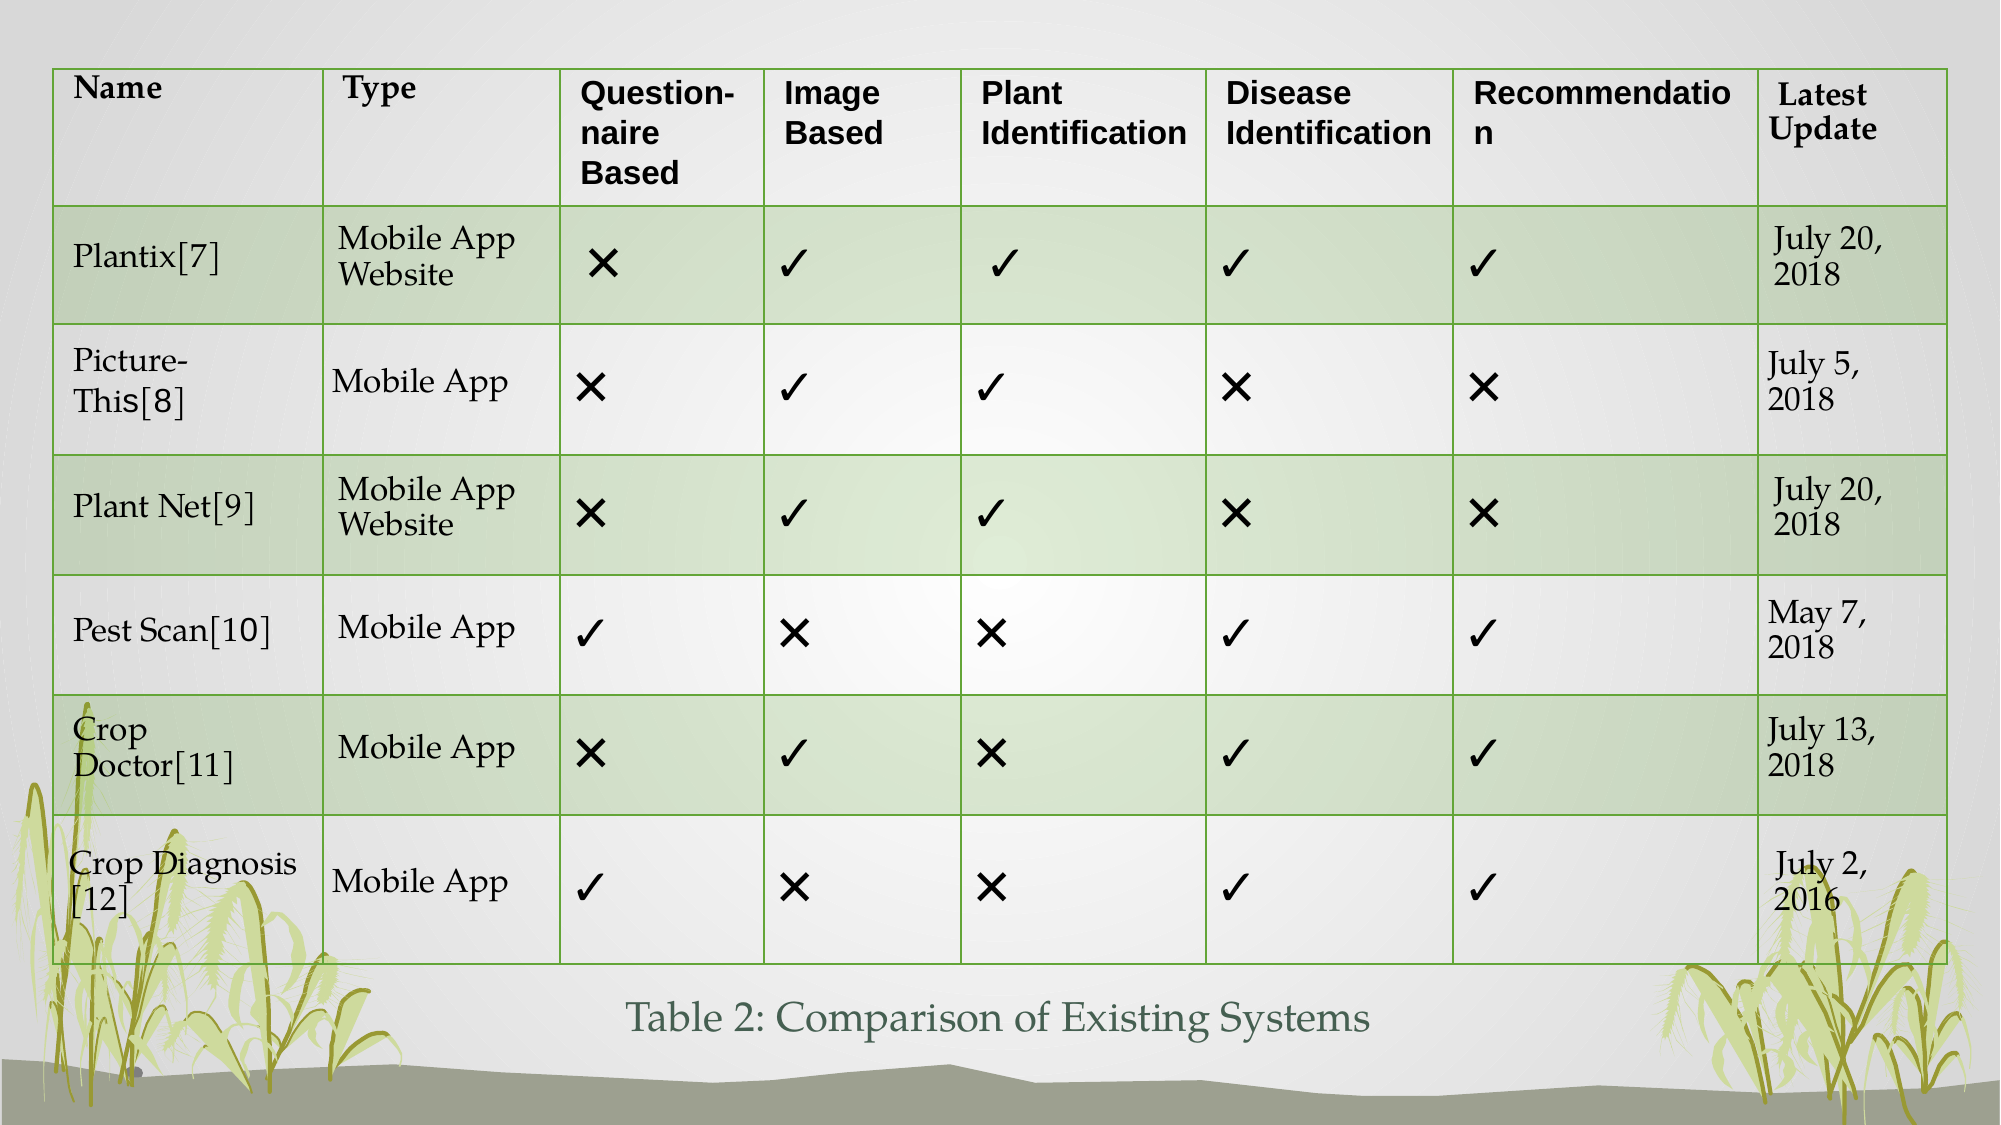

| Name | Type | Question- naire Based | Image Based | Plant Identification | Disease Identification | Recommendation | Latest Update |
| --- | --- | --- | --- | --- | --- | --- | --- |
| Plantix[7] | Mobile App Website | ✕ | ✓ | ✓ | ✓ | ✓ | July 20, 2018 |
| Picture-This[8] | Mobile App | ✕ | ✓ | ✓ | ✕ | ✕ | July 5, 2018 |
| Plant Net[9] | Mobile App Website | ✕ | ✓ | ✓ | ✕ | ✕ | July 20, 2018 |
| Pest Scan[10] | Mobile App | ✓ | ✕ | ✕ | ✓ | ✓ | May 7, 2018 |
| Crop Doctor[11] | Mobile App | ✕ | ✓ | ✕ | ✓ | ✓ | July 13, 2018 |
| Crop Diagnosis [12] | Mobile App | ✓ | ✕ | ✕ | ✓ | ✓ | July 2, 2016 |
Table 2: Comparison of Existing Systems